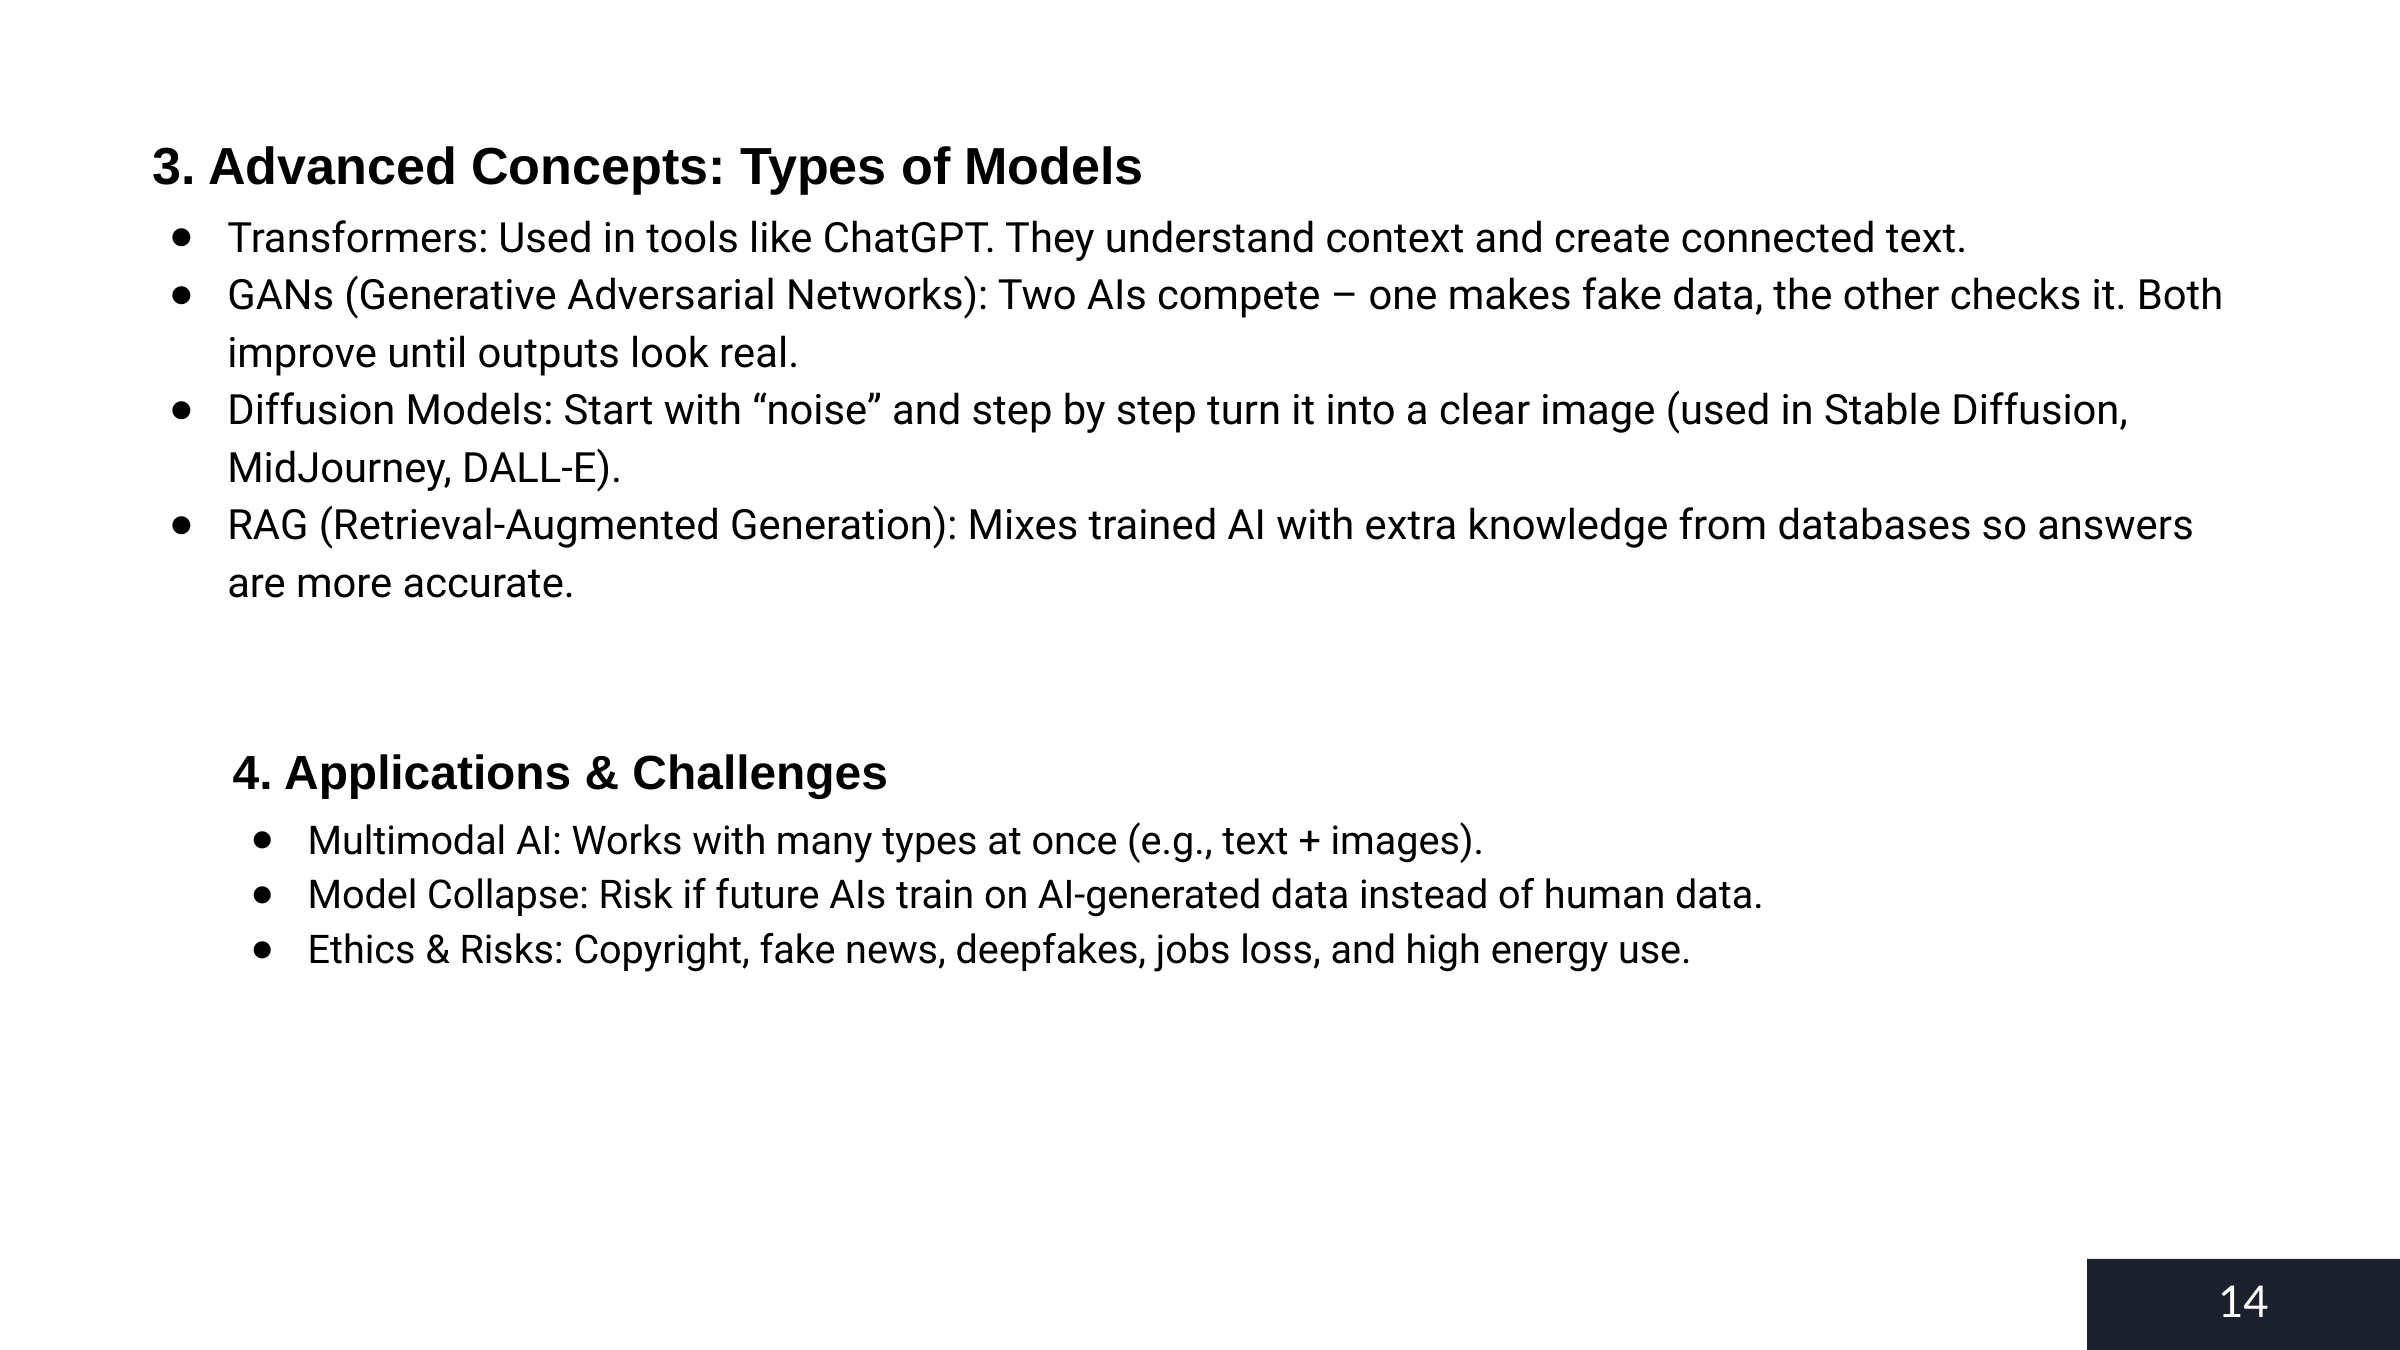

3. Advanced Concepts: Types of Models
Transformers: Used in tools like ChatGPT. They understand context and create connected text.
GANs (Generative Adversarial Networks): Two AIs compete – one makes fake data, the other checks it. Both improve until outputs look real.
Diffusion Models: Start with “noise” and step by step turn it into a clear image (used in Stable Diffusion, MidJourney, DALL‑E).
RAG (Retrieval-Augmented Generation): Mixes trained AI with extra knowledge from databases so answers are more accurate.

4. Applications & Challenges
Multimodal AI: Works with many types at once (e.g., text + images).
Model Collapse: Risk if future AIs train on AI-generated data instead of human data.
Ethics & Risks: Copyright, fake news, deepfakes, jobs loss, and high energy use.

14